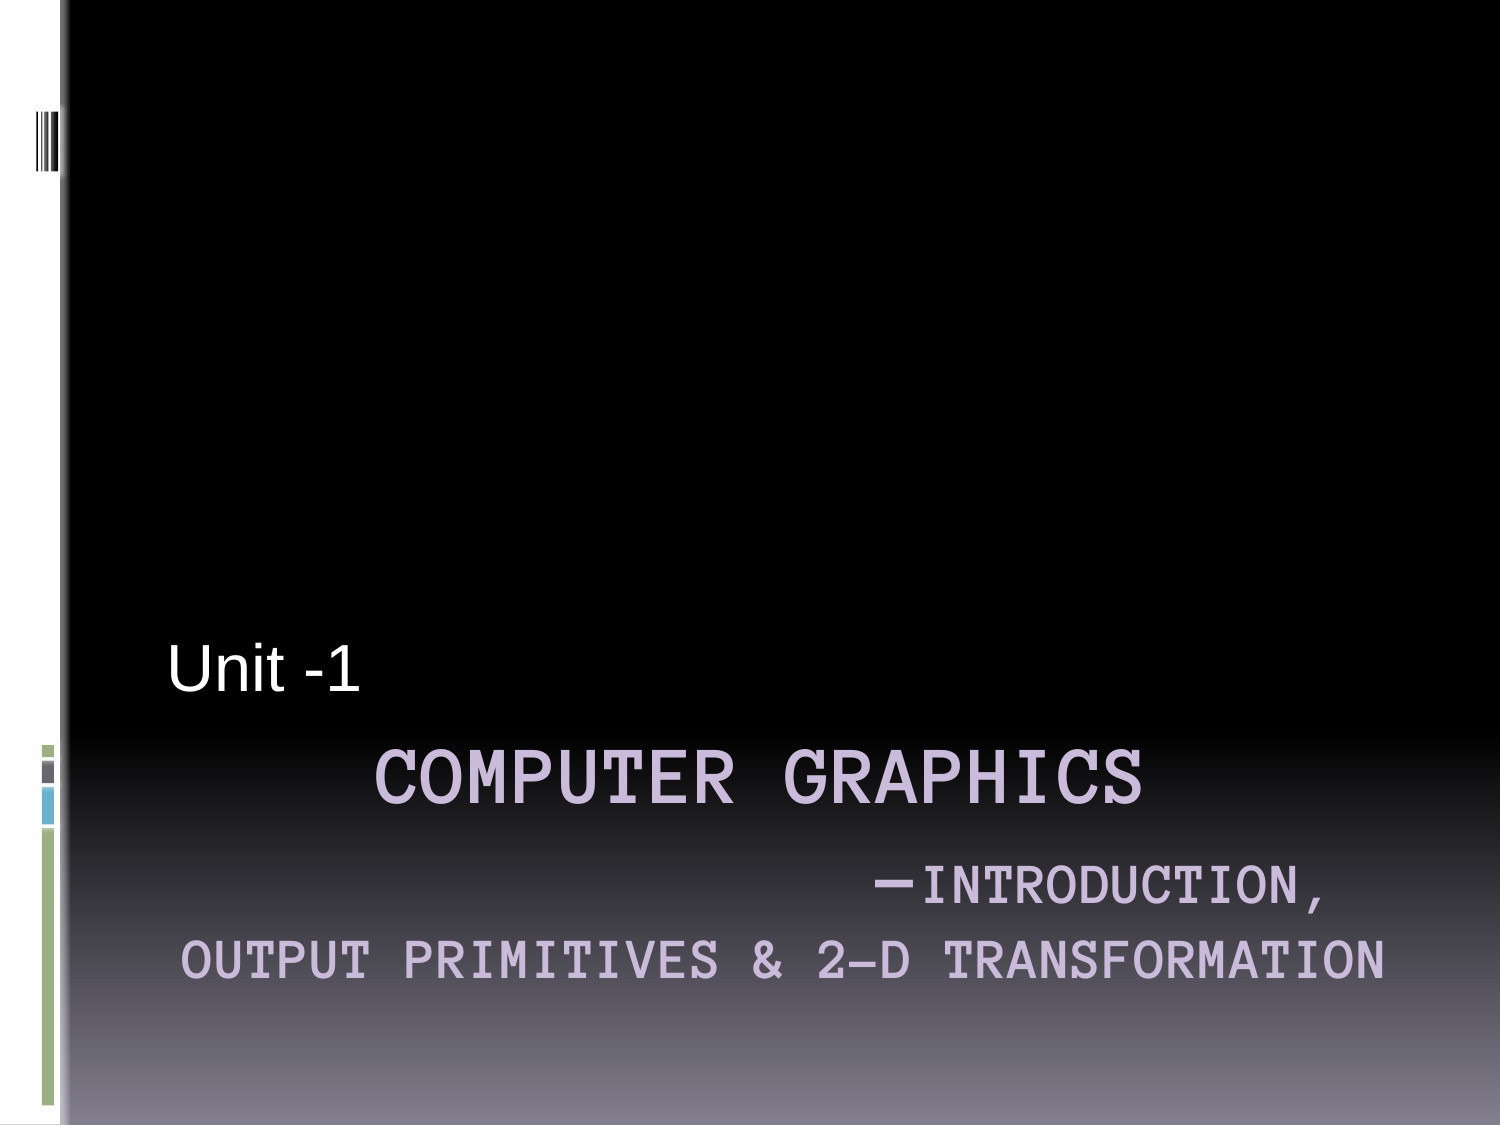

Unit -1
# COMPUTER GRAPHICS -introduction, OUTPUT PRIMITIVES & 2-D TRANSFORMATION